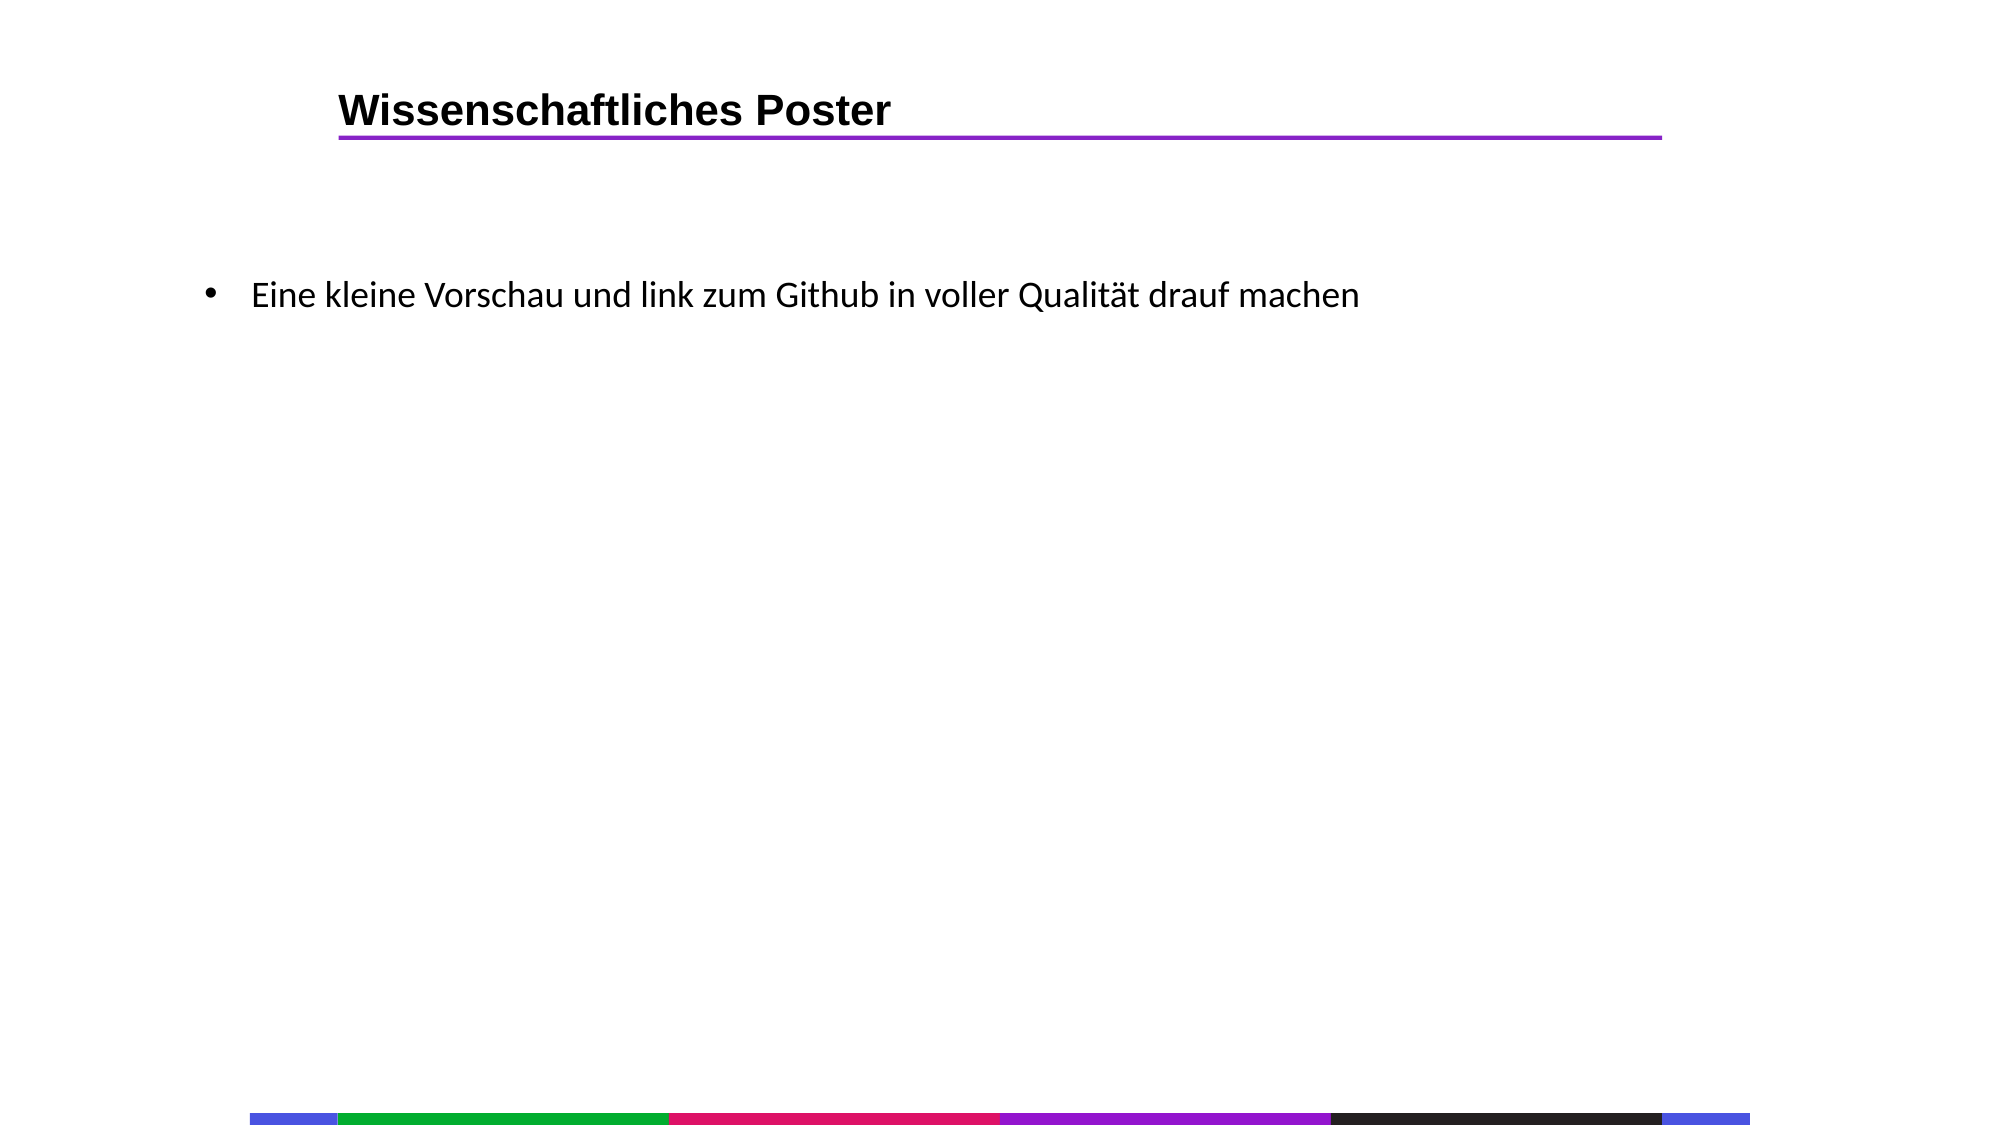

67
Wissenschaftliches Poster
53

21
53
Eine kleine Vorschau und link zum Github in voller Qualität drauf machen

21
53
21
53
21
53
21
53
21
53
21
53
21
53

133
21
133
21
133
21
133
21
133
21
133